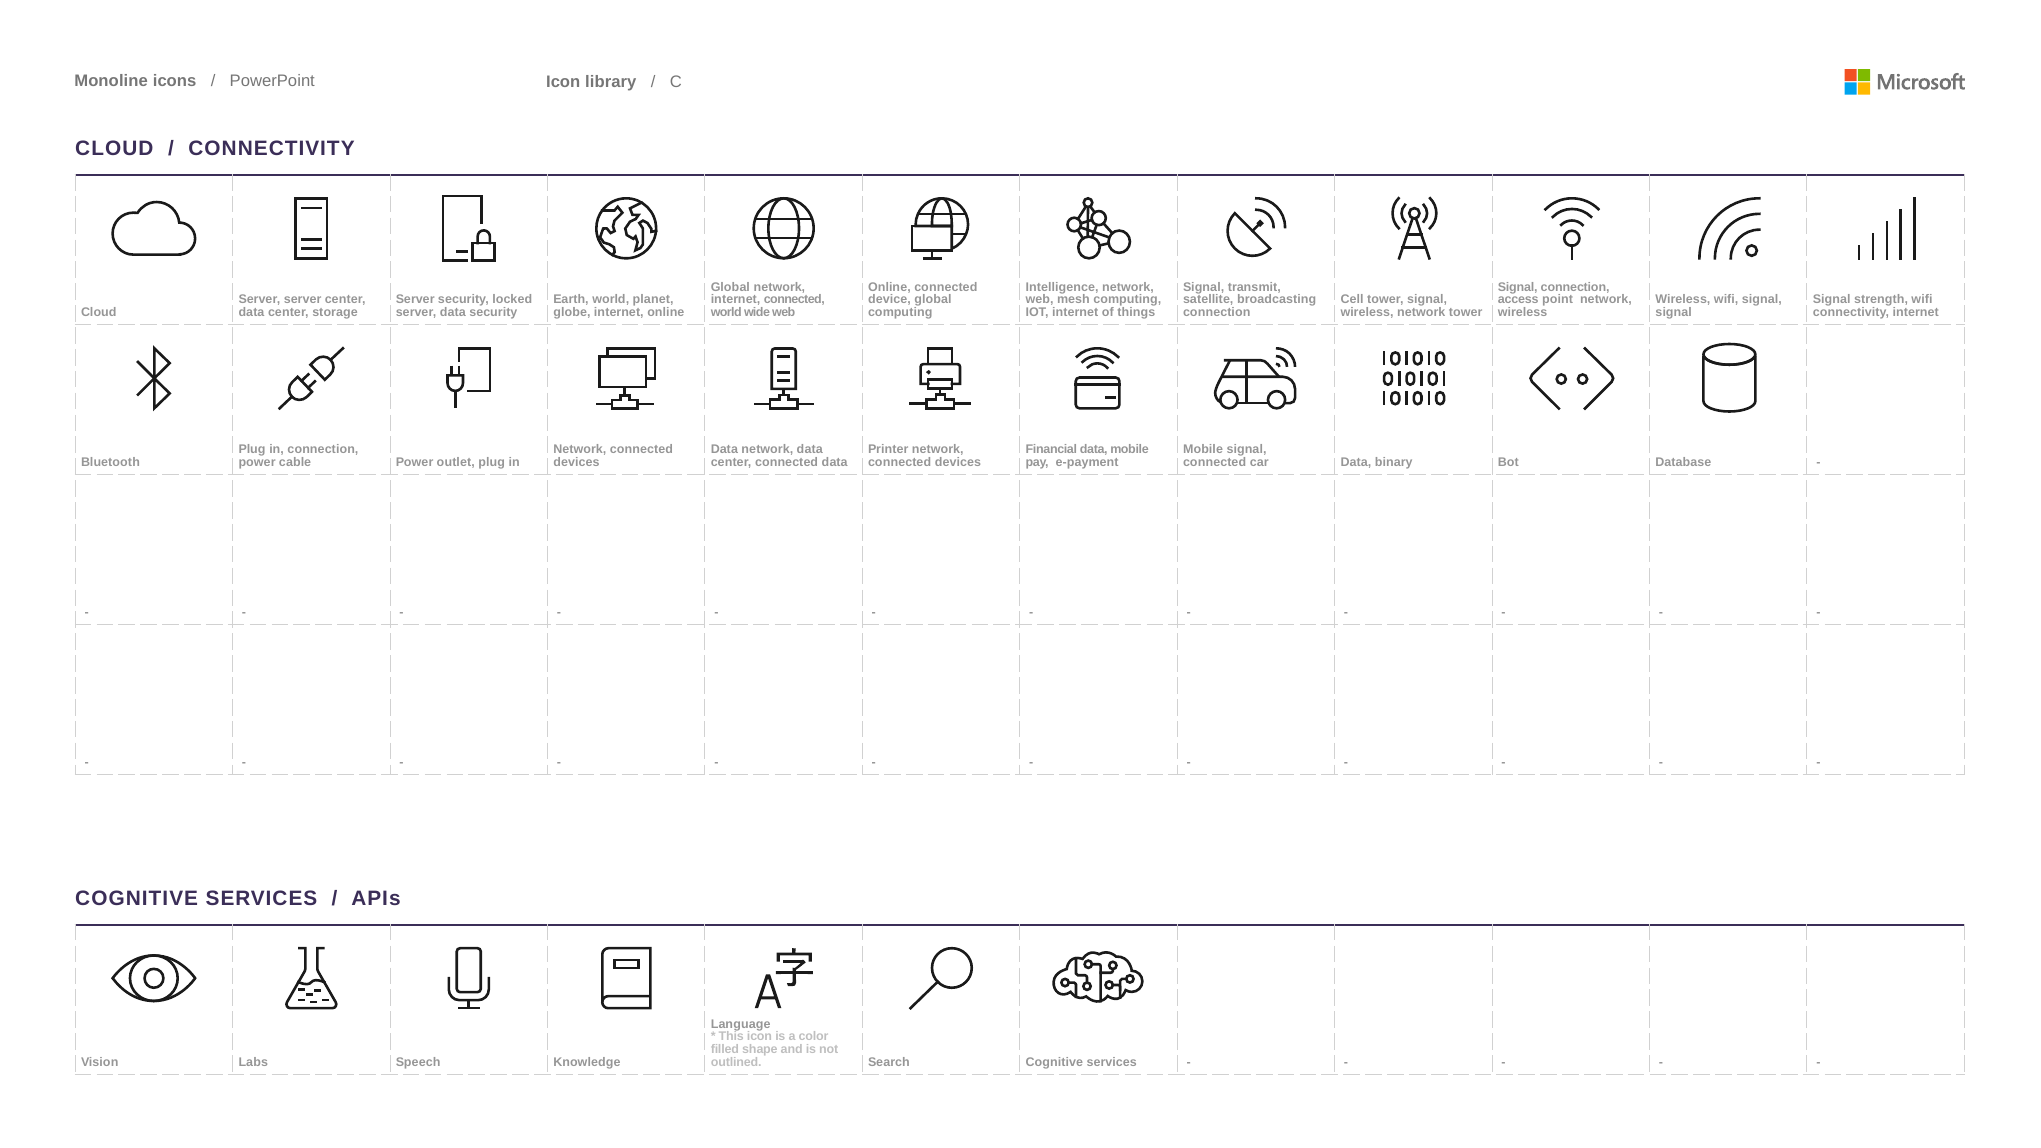

| CLOUD / CONNECTIVITY |  |  |  |  |  |  |  |  |  |  |  |
| --- | --- | --- | --- | --- | --- | --- | --- | --- | --- | --- | --- |
| Cloud | Server, server center, data center, storage | Server security, locked server, data security | Earth, world, planet, globe, internet, online | Global network, internet, connected, world wide web | Online, connected device, global computing | Intelligence, network, web, mesh computing, IOT, internet of things | Signal, transmit, satellite, broadcasting connection | Cell tower, signal, wireless, network tower | Signal, connection, access point network, wireless | Wireless, wifi, signal, signal | Signal strength, wifi connectivity, internet |
| Bluetooth | Plug in, connection, power cable | Power outlet, plug in | Network, connected devices | Data network, data center, connected data | Printer network, connected devices | Financial data, mobile pay, e-payment | Mobile signal, connected car | Data, binary | Bot | Database | - |
| - | - | - | - | - | - | - | - | - | - | - | - |
| - | - | - | - | - | - | - | - | - | - | - | - |
# Icon library   /   C

| COGNITIVE SERVICES / APIs |  |  |  |  |  |  |  |  |  |  |  |
| --- | --- | --- | --- | --- | --- | --- | --- | --- | --- | --- | --- |
| Vision | Labs | Speech | Knowledge | Language \* This icon is a color filled shape and is not outlined. | Search | Cognitive services | - | - | - | - | - |